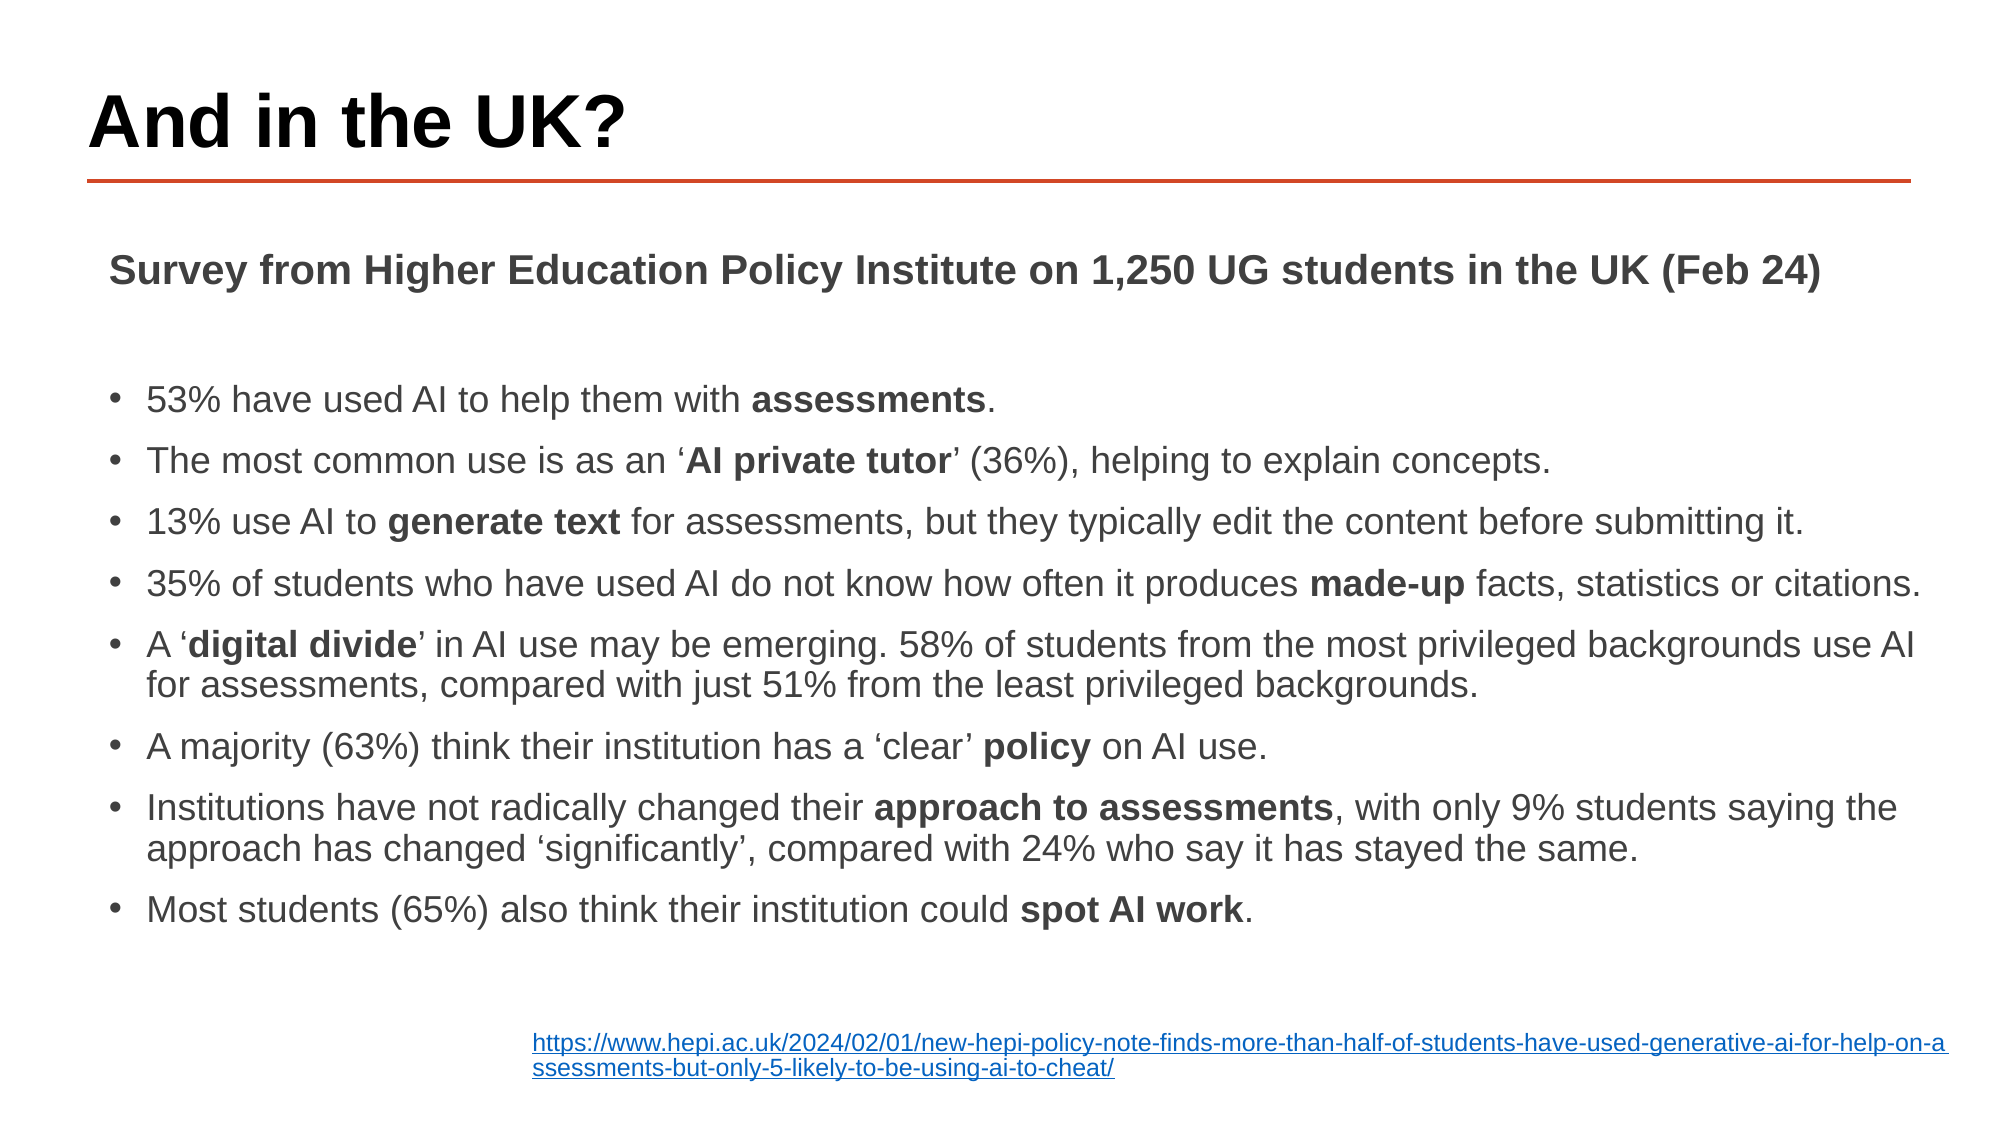

# And in the UK?
Survey from Higher Education Policy Institute on 1,250 UG students in the UK (Feb 24)

53% have used AI to help them with assessments.
The most common use is as an ‘AI private tutor’ (36%), helping to explain concepts.
13% use AI to generate text for assessments, but they typically edit the content before submitting it.
35% of students who have used AI do not know how often it produces made-up facts, statistics or citations.
A ‘digital divide’ in AI use may be emerging. 58% of students from the most privileged backgrounds use AI for assessments, compared with just 51% from the least privileged backgrounds.
A majority (63%) think their institution has a ‘clear’ policy on AI use.
Institutions have not radically changed their approach to assessments, with only 9% students saying the approach has changed ‘significantly’, compared with 24% who say it has stayed the same.
Most students (65%) also think their institution could spot AI work.
https://www.hepi.ac.uk/2024/02/01/new-hepi-policy-note-finds-more-than-half-of-students-have-used-generative-ai-for-help-on-assessments-but-only-5-likely-to-be-using-ai-to-cheat/